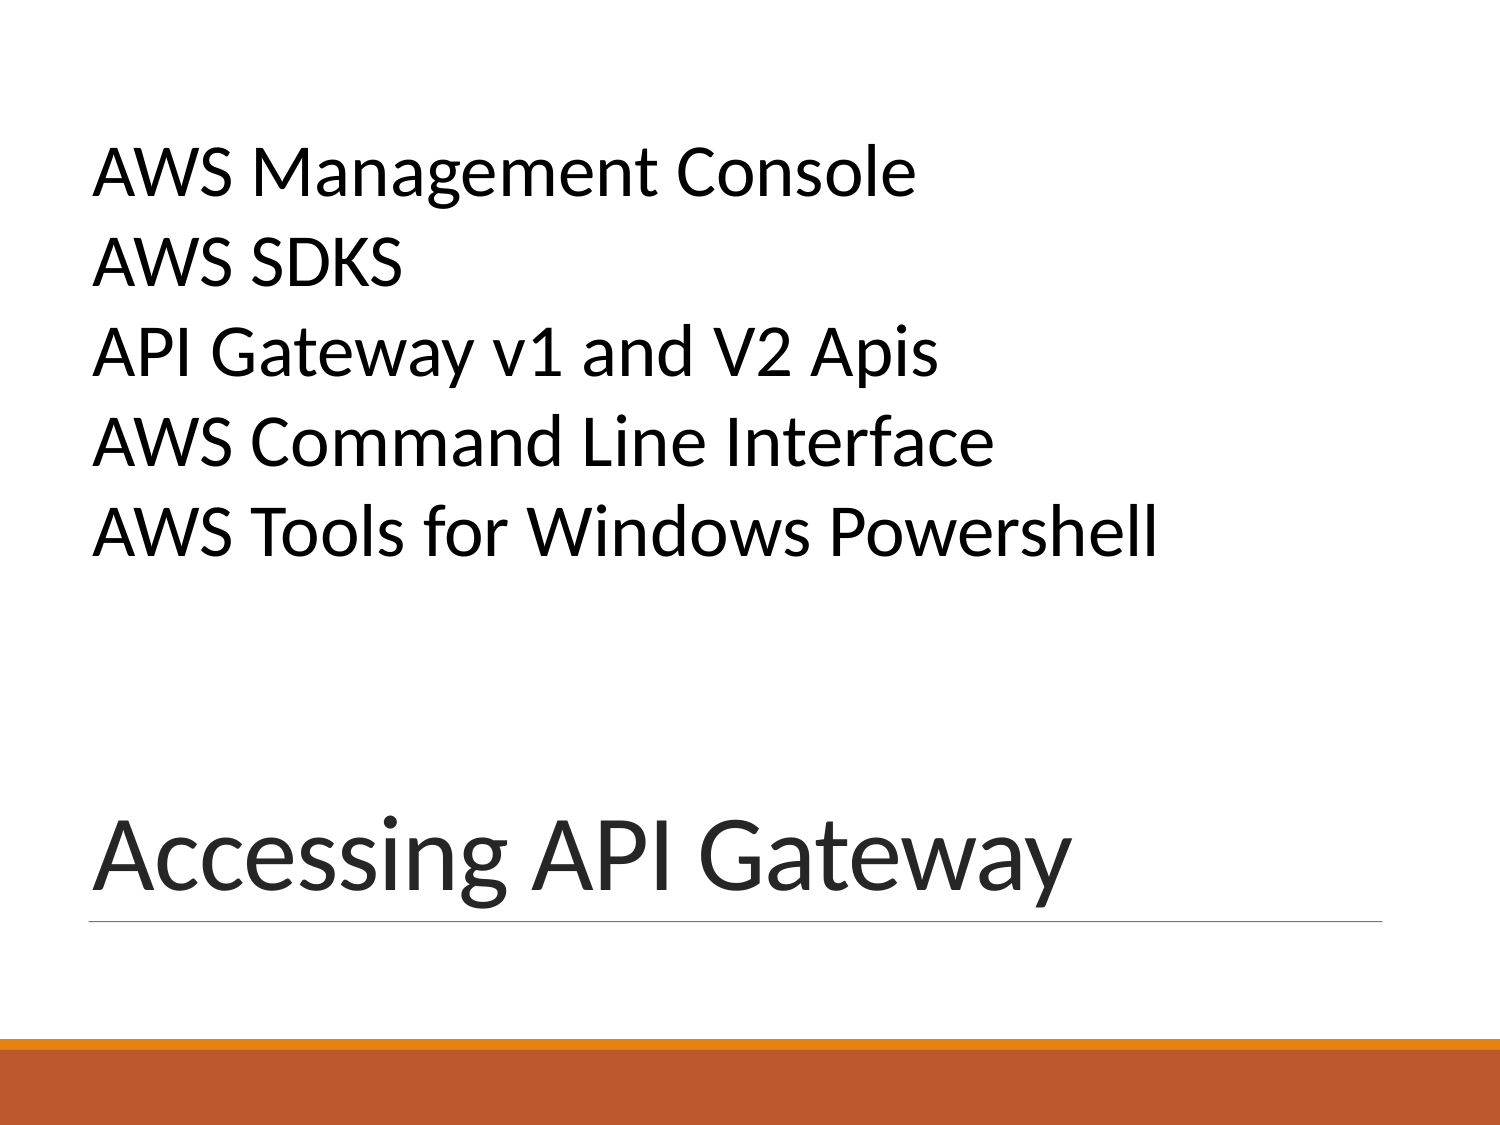

AWS Management Console
AWS SDKS
API Gateway v1 and V2 Apis
AWS Command Line Interface
AWS Tools for Windows Powershell
# Accessing API Gateway